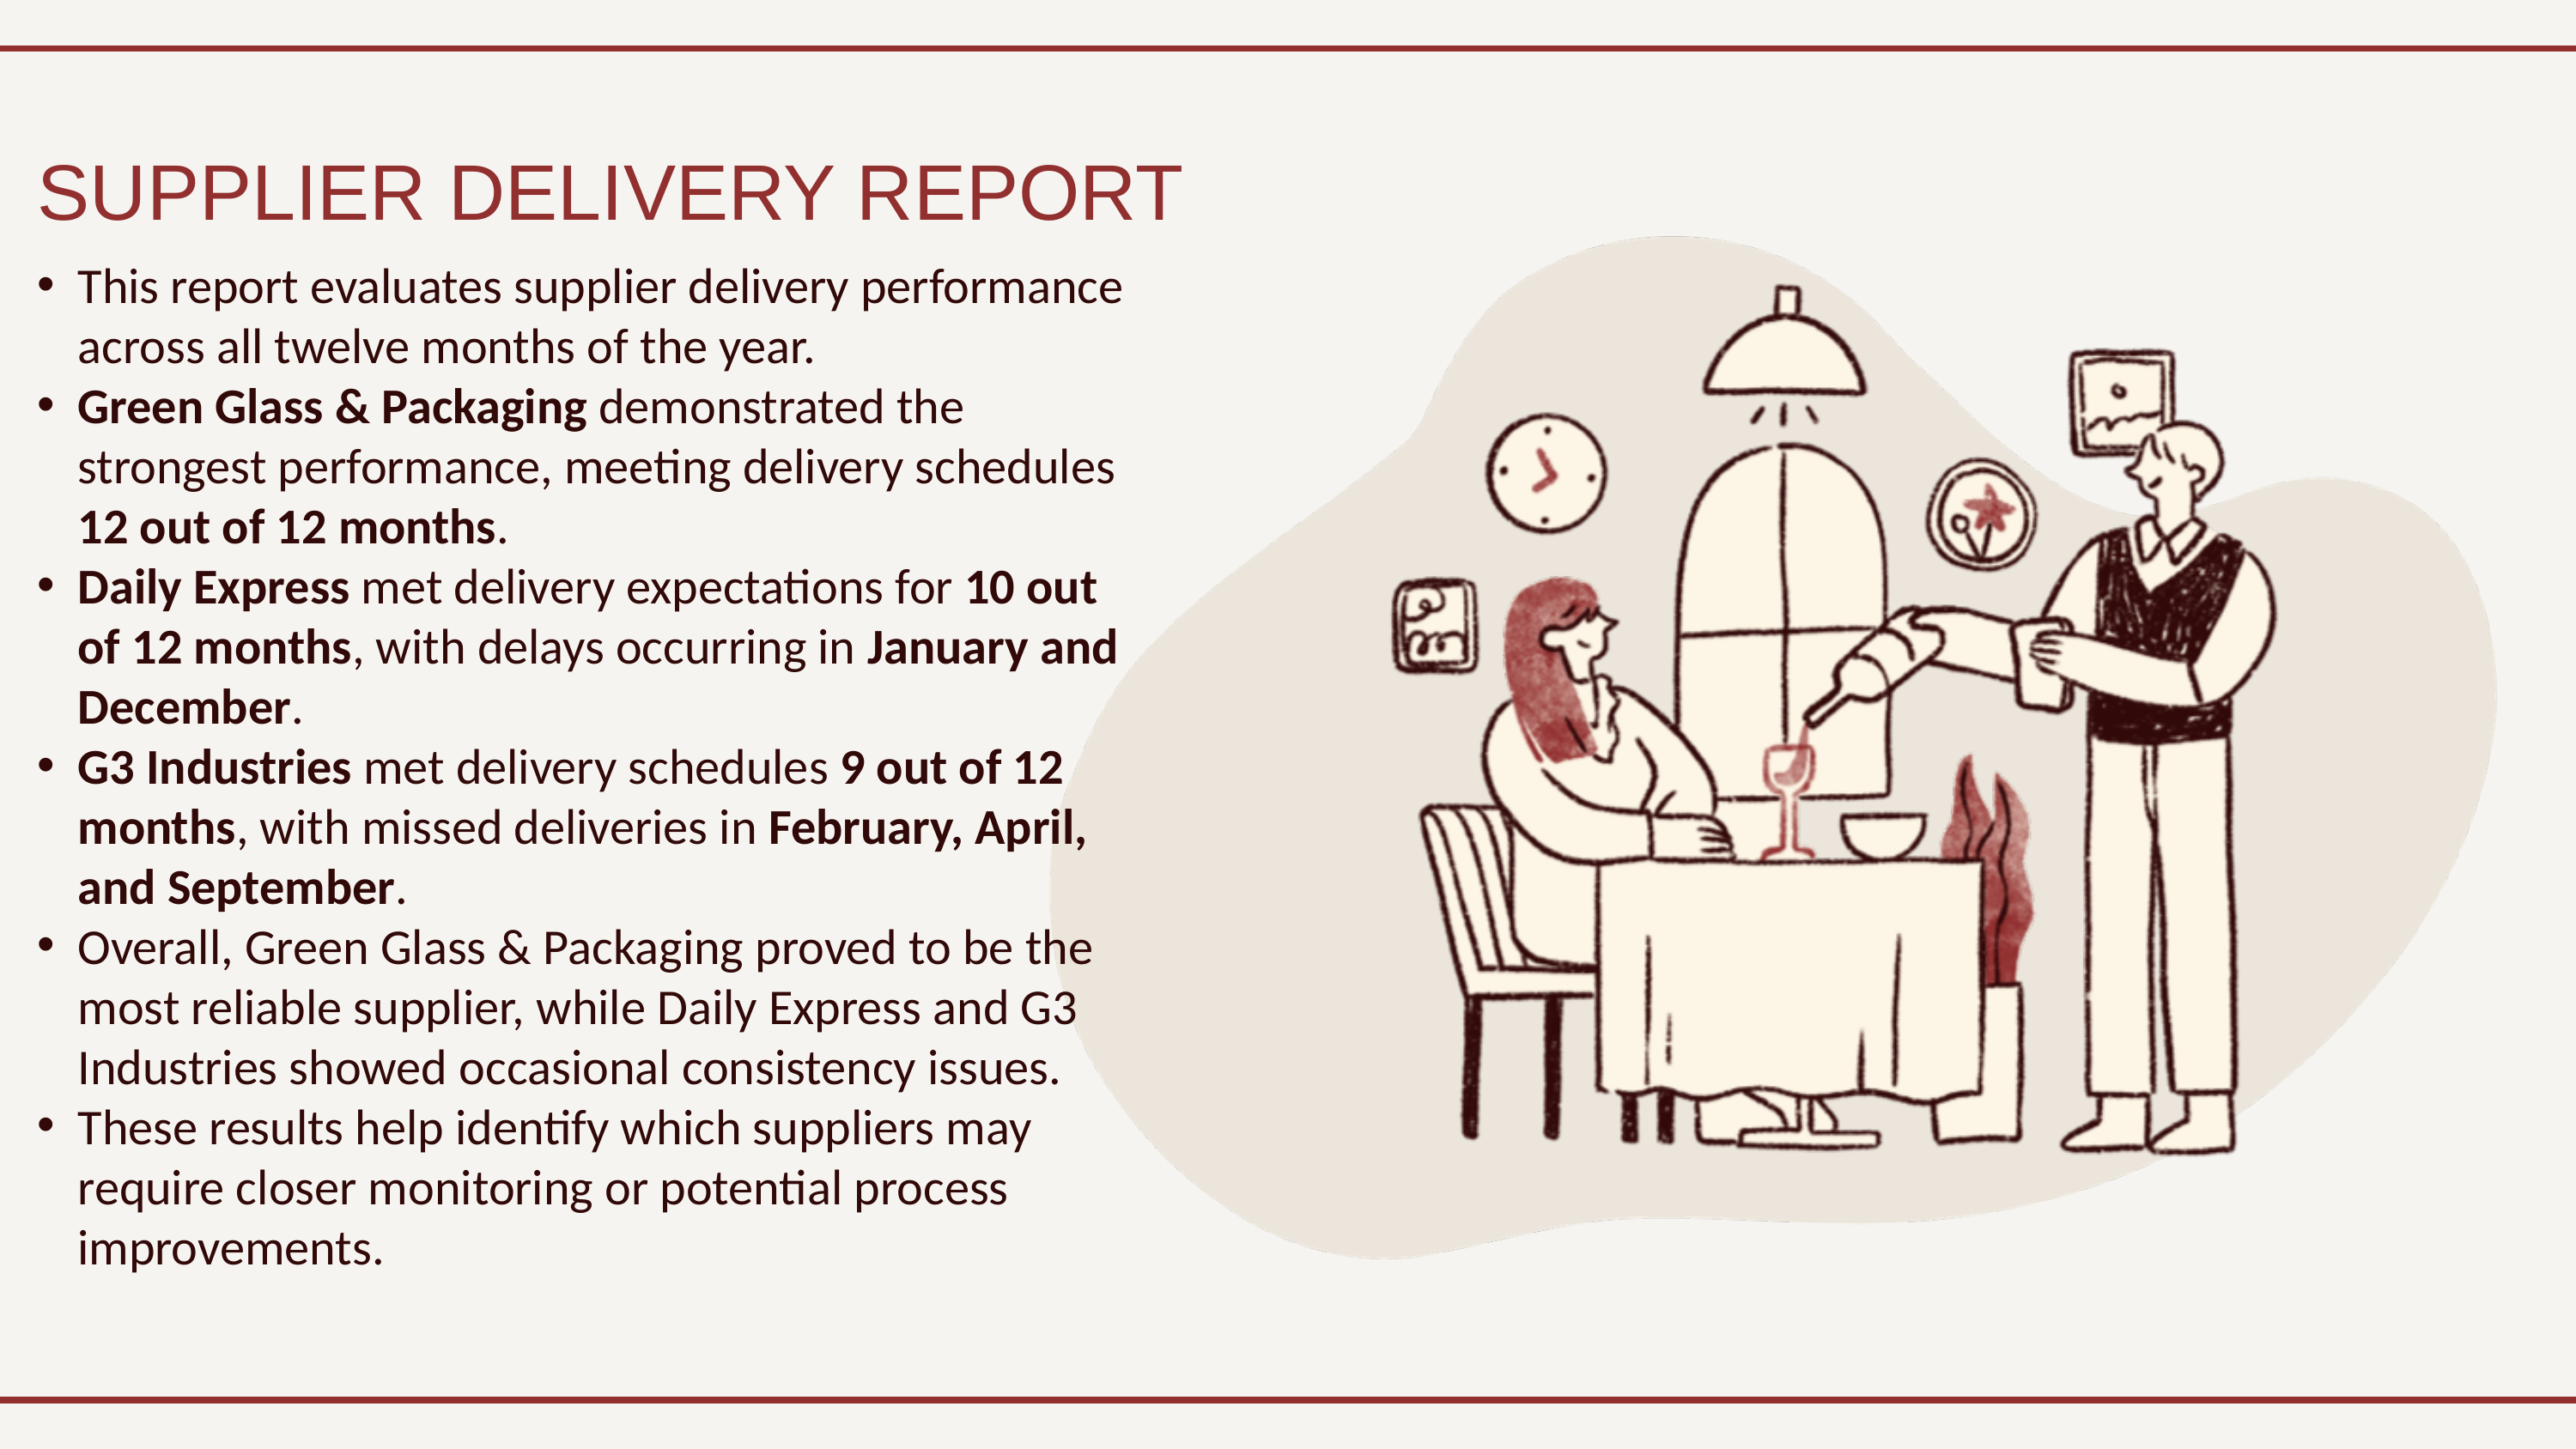

SUPPLIER DELIVERY REPORT

This report evaluates supplier delivery performance across all twelve months of the year.
Green Glass & Packaging demonstrated the strongest performance, meeting delivery schedules 12 out of 12 months.
Daily Express met delivery expectations for 10 out of 12 months, with delays occurring in January and December.
G3 Industries met delivery schedules 9 out of 12 months, with missed deliveries in February, April, and September.
Overall, Green Glass & Packaging proved to be the most reliable supplier, while Daily Express and G3 Industries showed occasional consistency issues.
These results help identify which suppliers may require closer monitoring or potential process improvements.